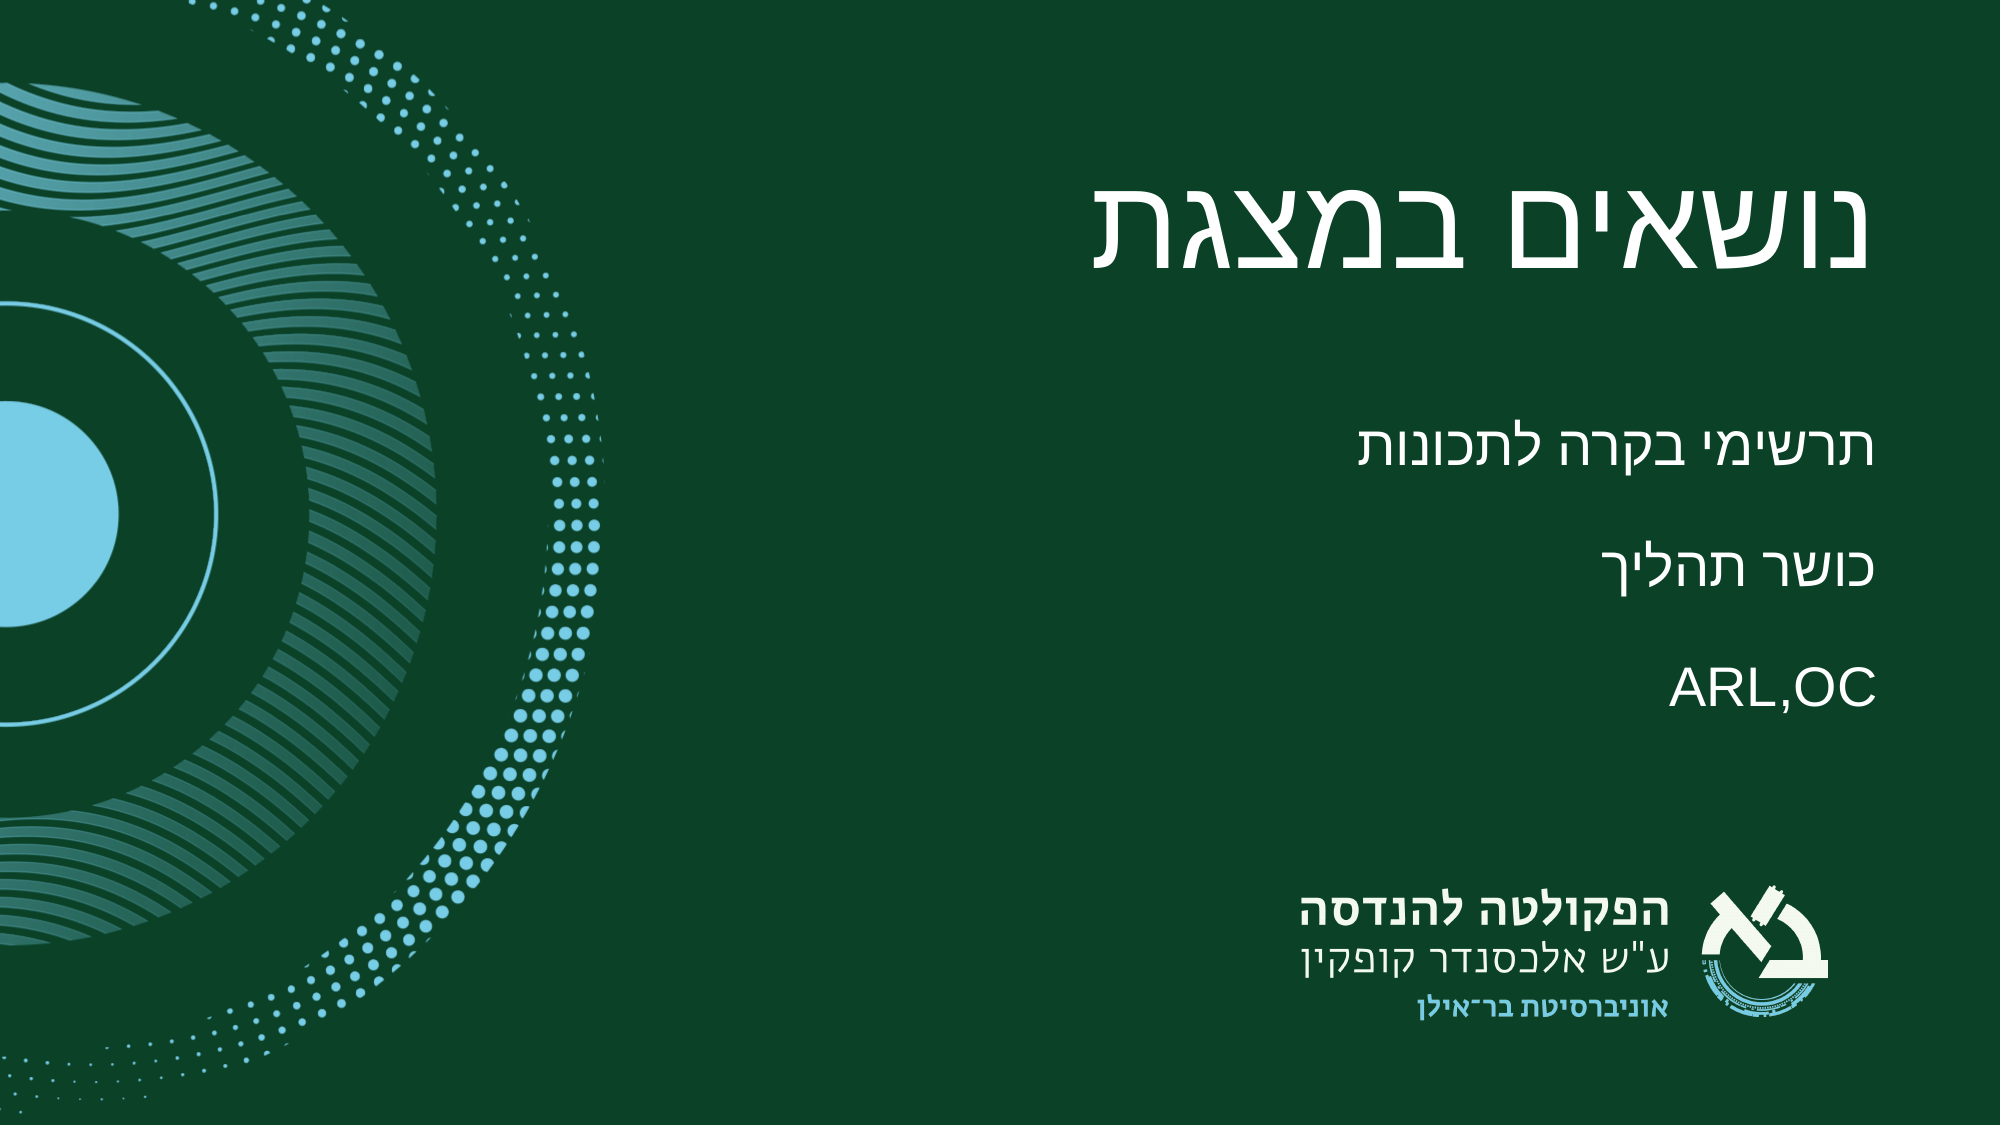

נושאים במצגת

תרשימי בקרה לתכונות

כושר תהליך

ARL,OC